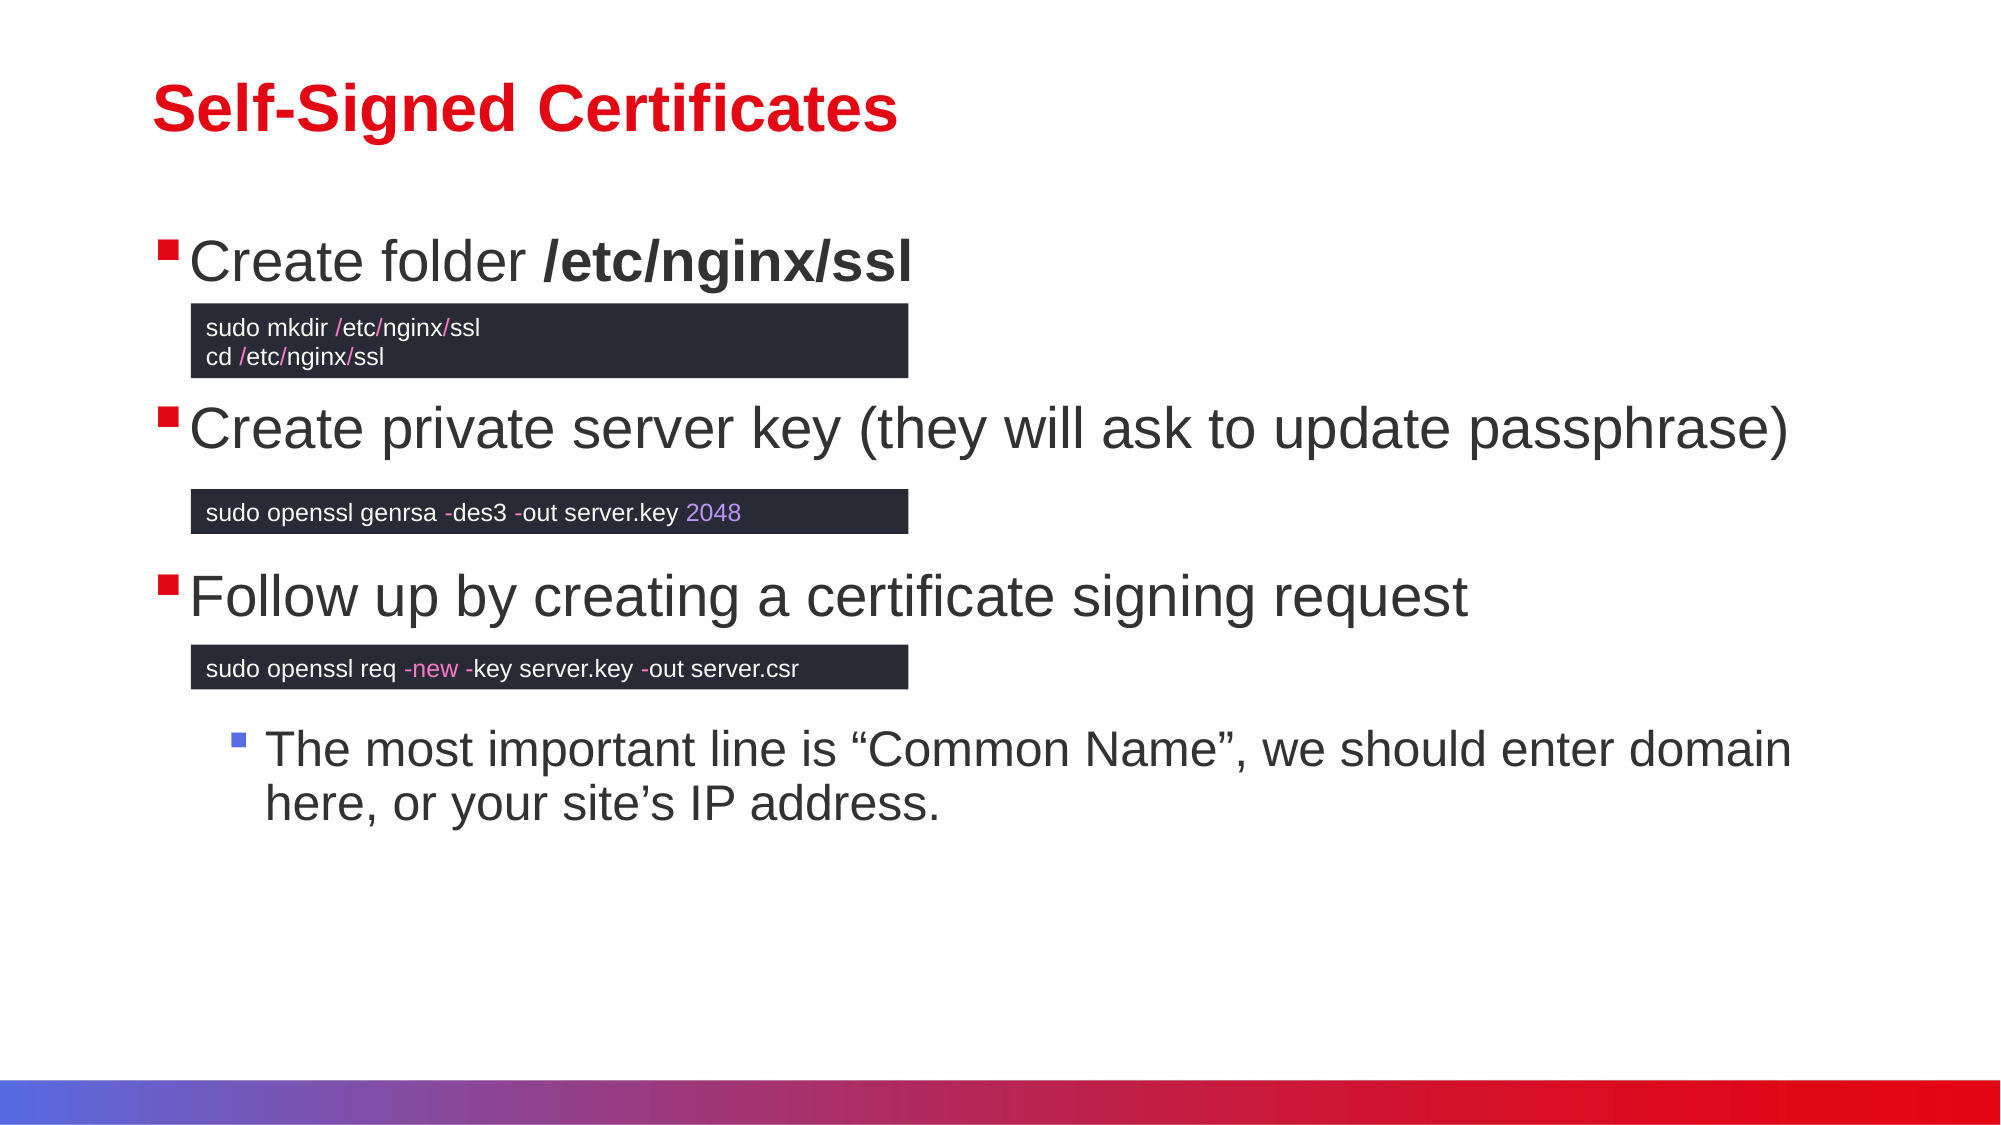

# Self-Signed Certificates
Create folder /etc/nginx/ssl

Create private server key (they will ask to update passphrase)

Follow up by creating a certificate signing request

The most important line is “Common Name”, we should enter domain here, or your site’s IP address.
sudo mkdir /etc/nginx/ssl
cd /etc/nginx/ssl
sudo openssl genrsa -des3 -out server.key 2048
sudo openssl req -new -key server.key -out server.csr